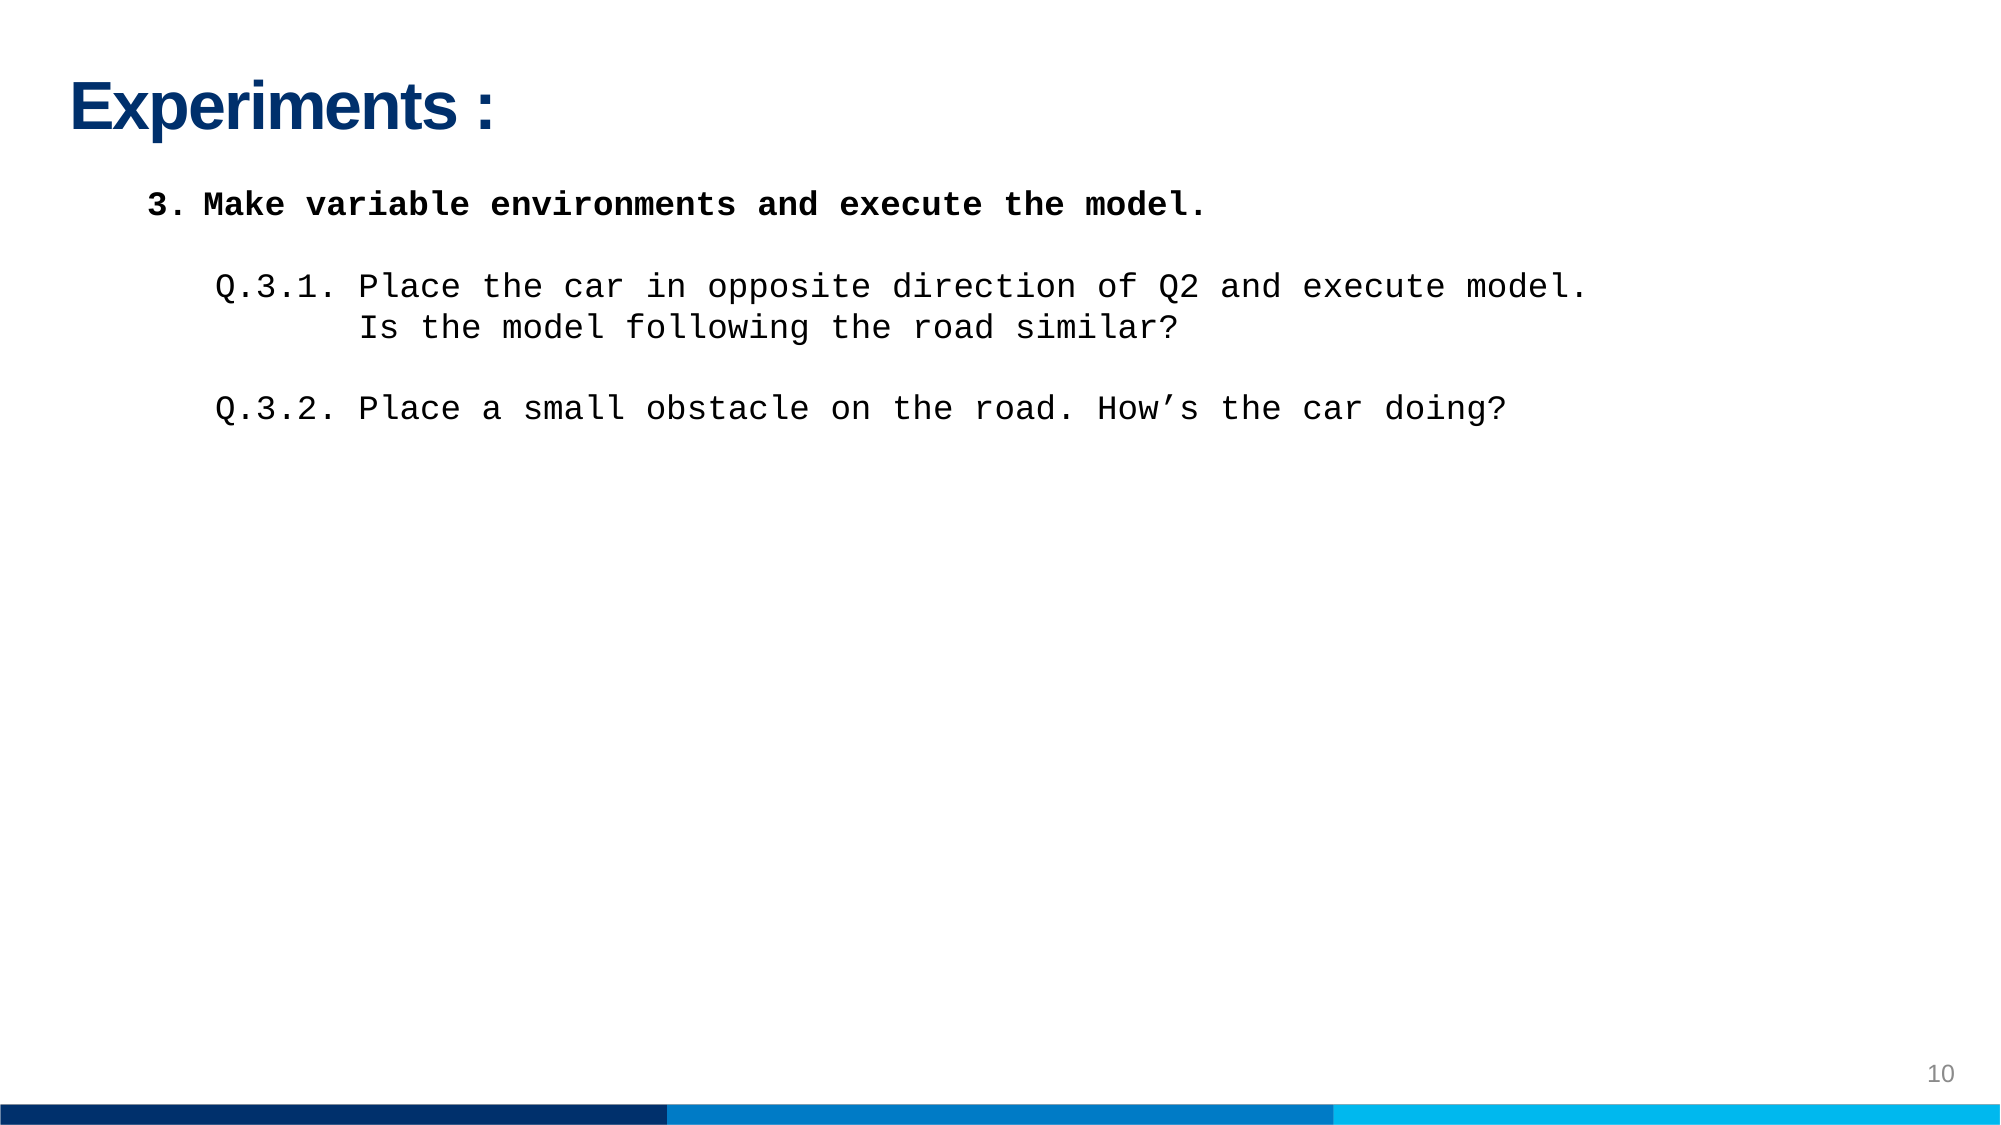

# Experiments :
Make variable environments and execute the model.

Q.3.1. Place the car in opposite direction of Q2 and execute model.
       Is the model following the road similar?

Q.3.2. Place a small obstacle on the road. How’s the car doing?

10